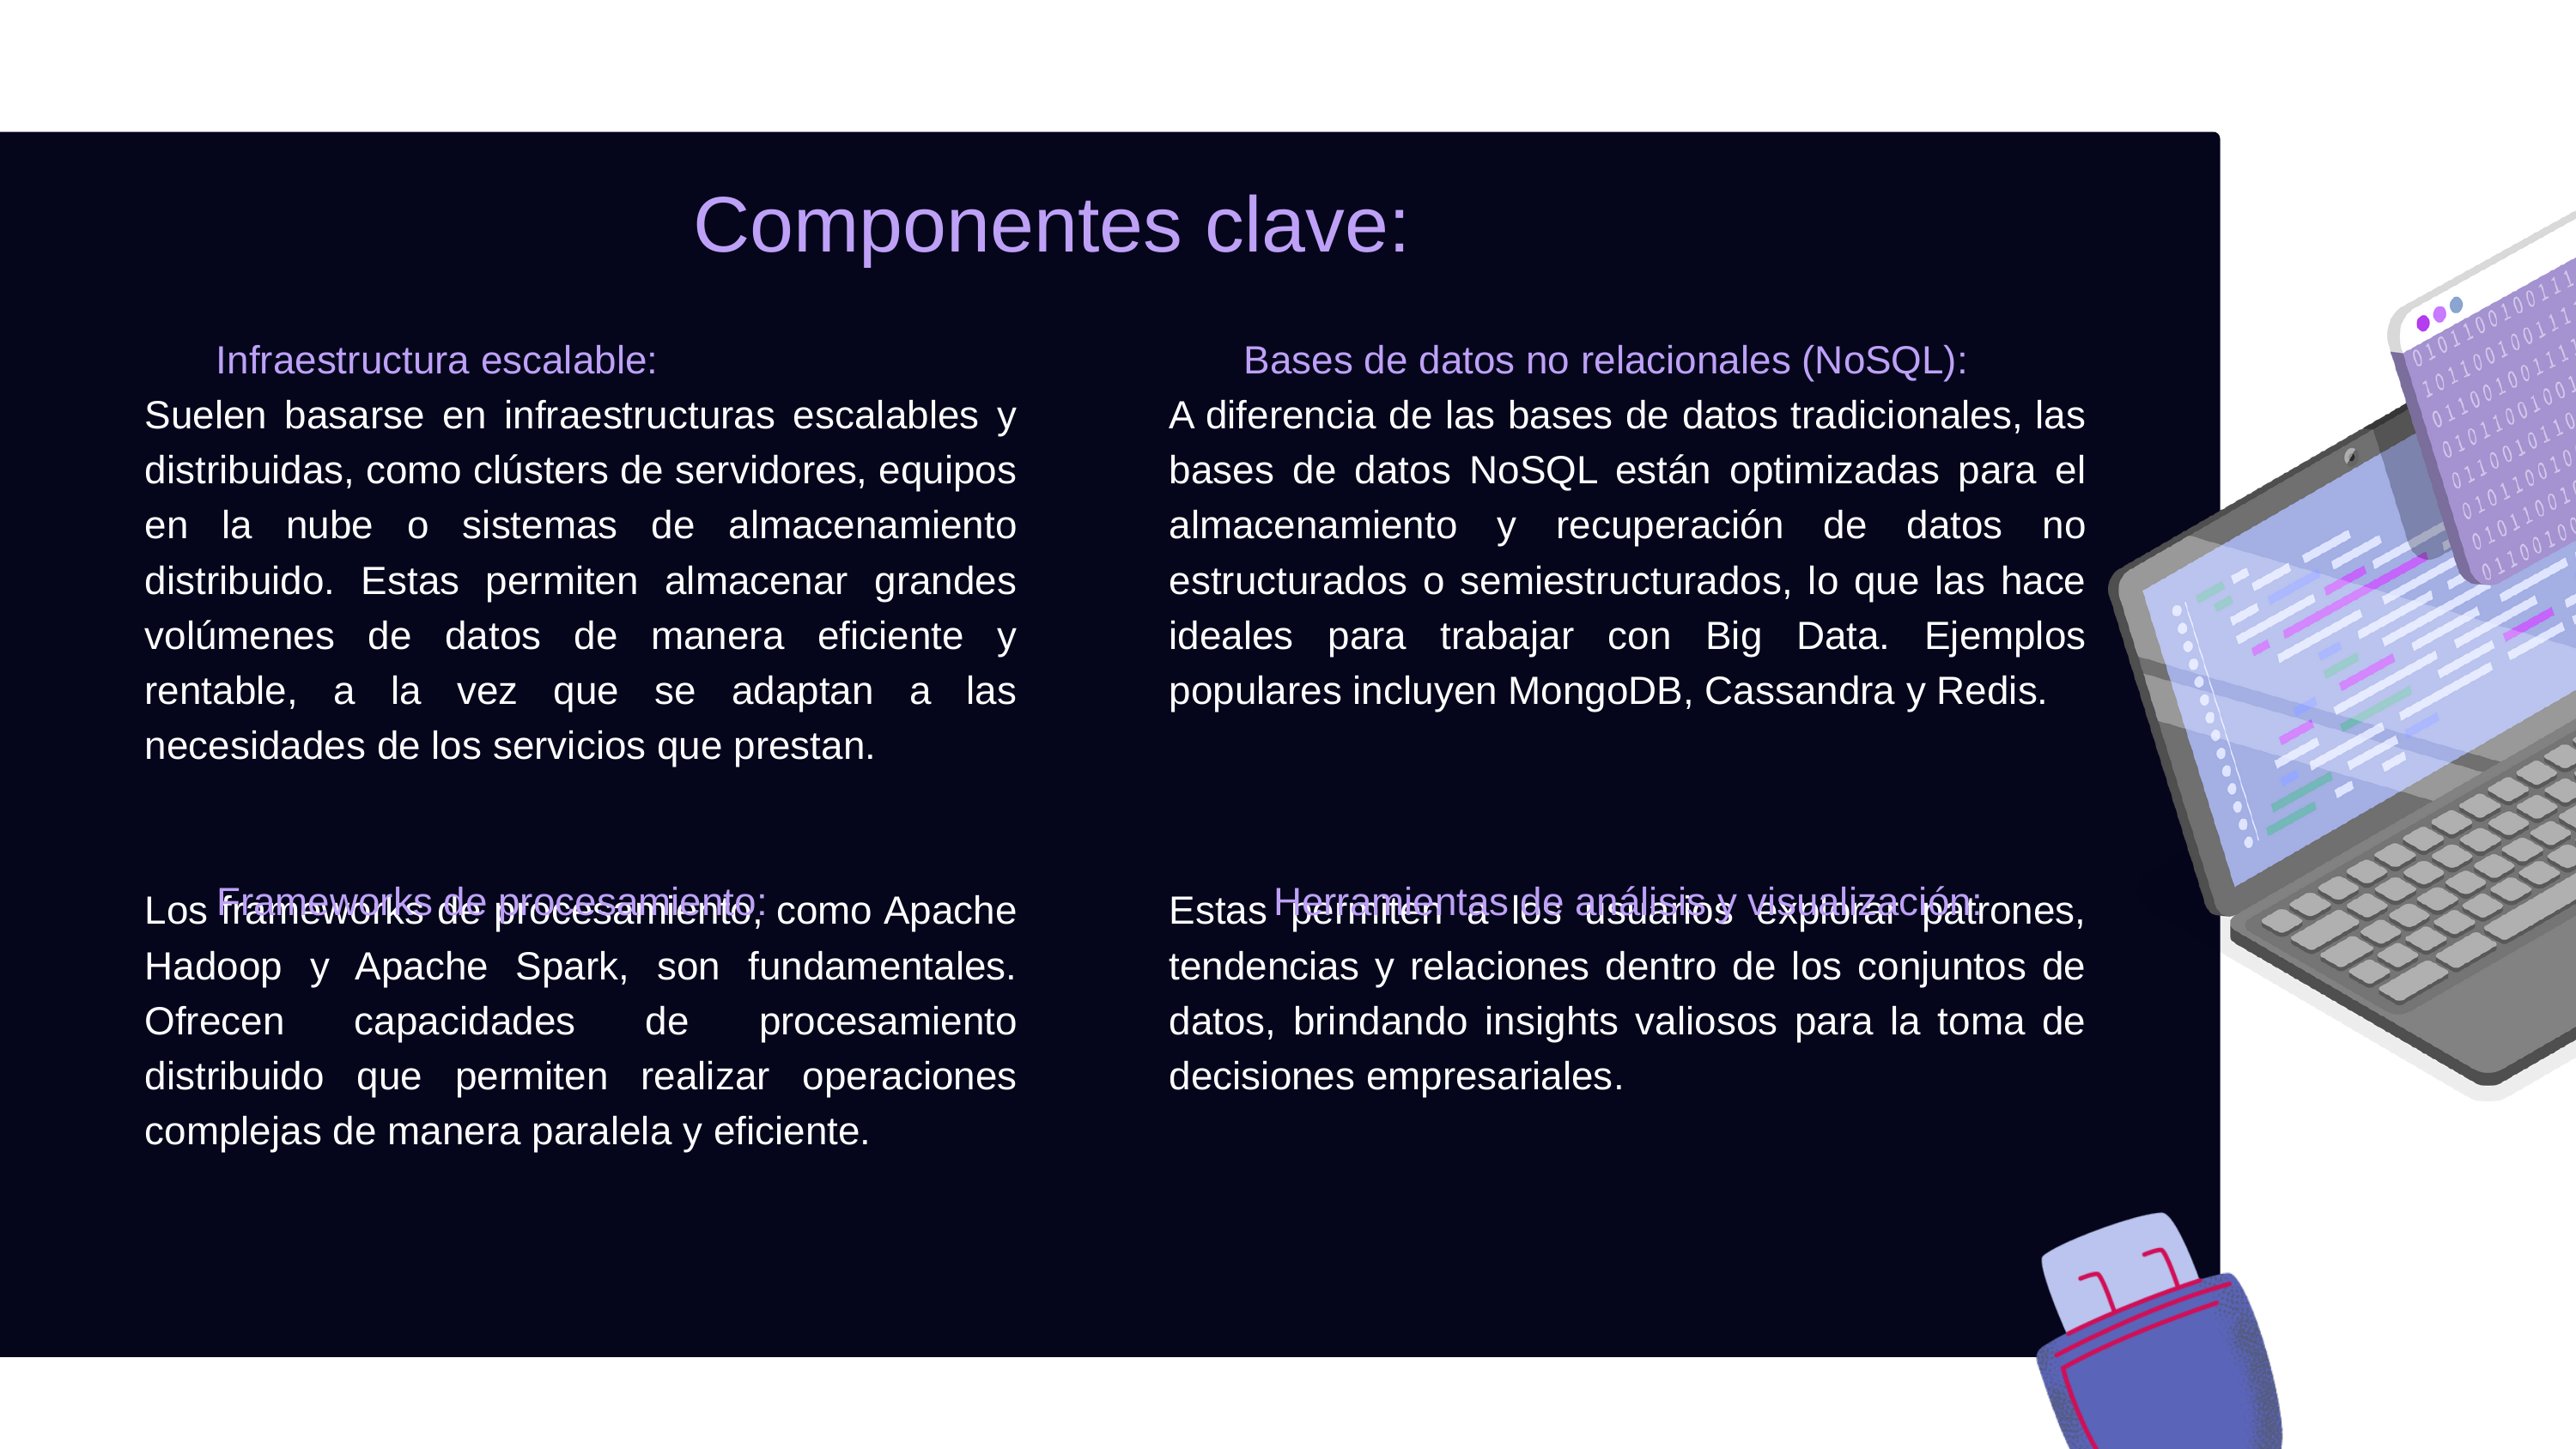

Componentes clave:
Infraestructura escalable:
Bases de datos no relacionales (NoSQL):
Suelen basarse en infraestructuras escalables y distribuidas, como clústers de servidores, equipos en la nube o sistemas de almacenamiento distribuido. Estas permiten almacenar grandes volúmenes de datos de manera eficiente y rentable, a la vez que se adaptan a las necesidades de los servicios que prestan.

Los frameworks de procesamiento, como Apache Hadoop y Apache Spark, son fundamentales. Ofrecen capacidades de procesamiento distribuido que permiten realizar operaciones complejas de manera paralela y eficiente.
A diferencia de las bases de datos tradicionales, las bases de datos NoSQL están optimizadas para el almacenamiento y recuperación de datos no estructurados o semiestructurados, lo que las hace ideales para trabajar con Big Data. Ejemplos populares incluyen MongoDB, Cassandra y Redis.

Estas permiten a los usuarios explorar patrones, tendencias y relaciones dentro de los conjuntos de datos, brindando insights valiosos para la toma de decisiones empresariales.
Frameworks de procesamiento:
Herramientas de análisis y visualización: